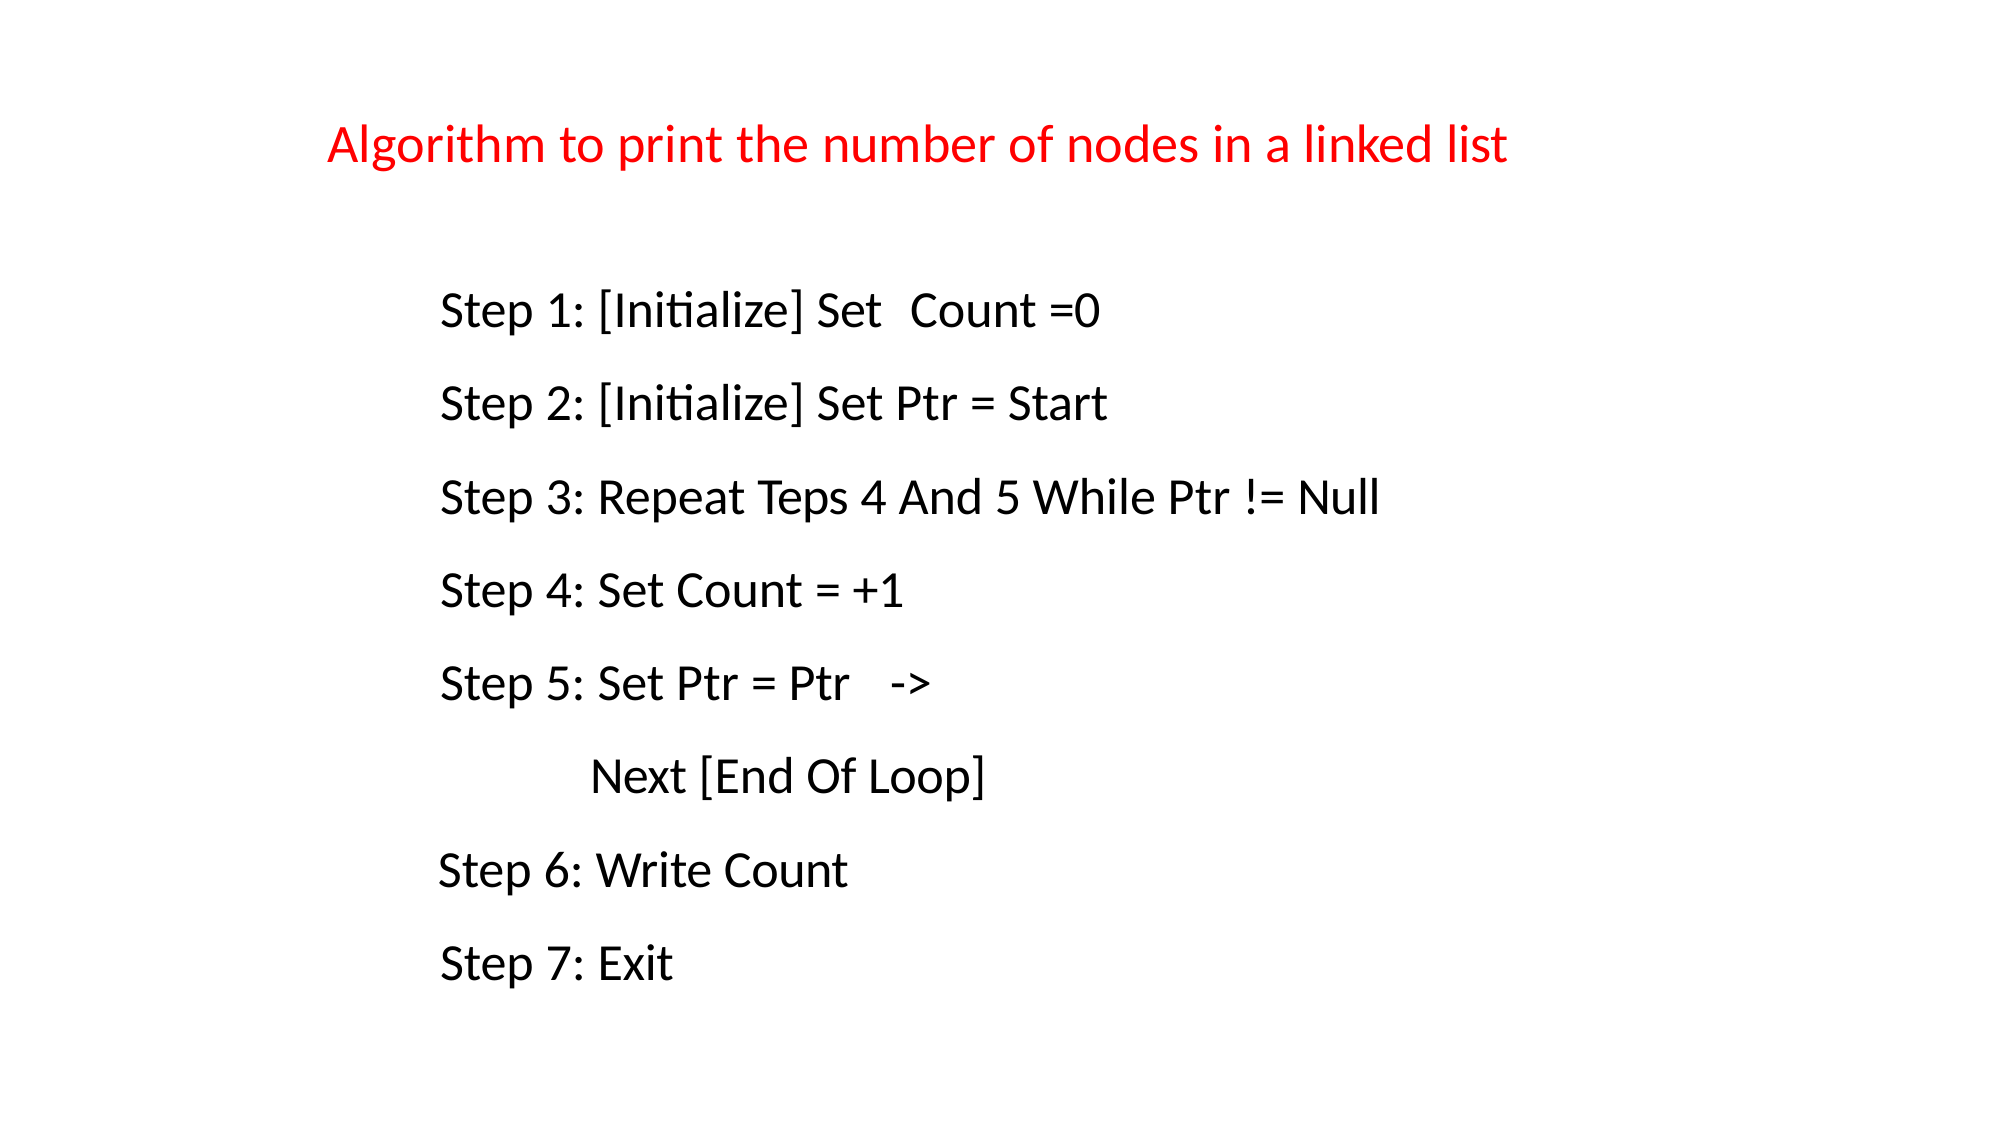

# Algorithm to print the number of nodes in a linked list
Step 1: [Initialize] Set	Count =0 Step 2: [Initialize] Set Ptr = Start
Step 3: Repeat Teps 4 And 5 While Ptr != Null Step 4: Set Count = +1
Step 5: Set Ptr = Ptr	-> Next [End Of Loop]
Step 6: Write Count Step 7: Exit